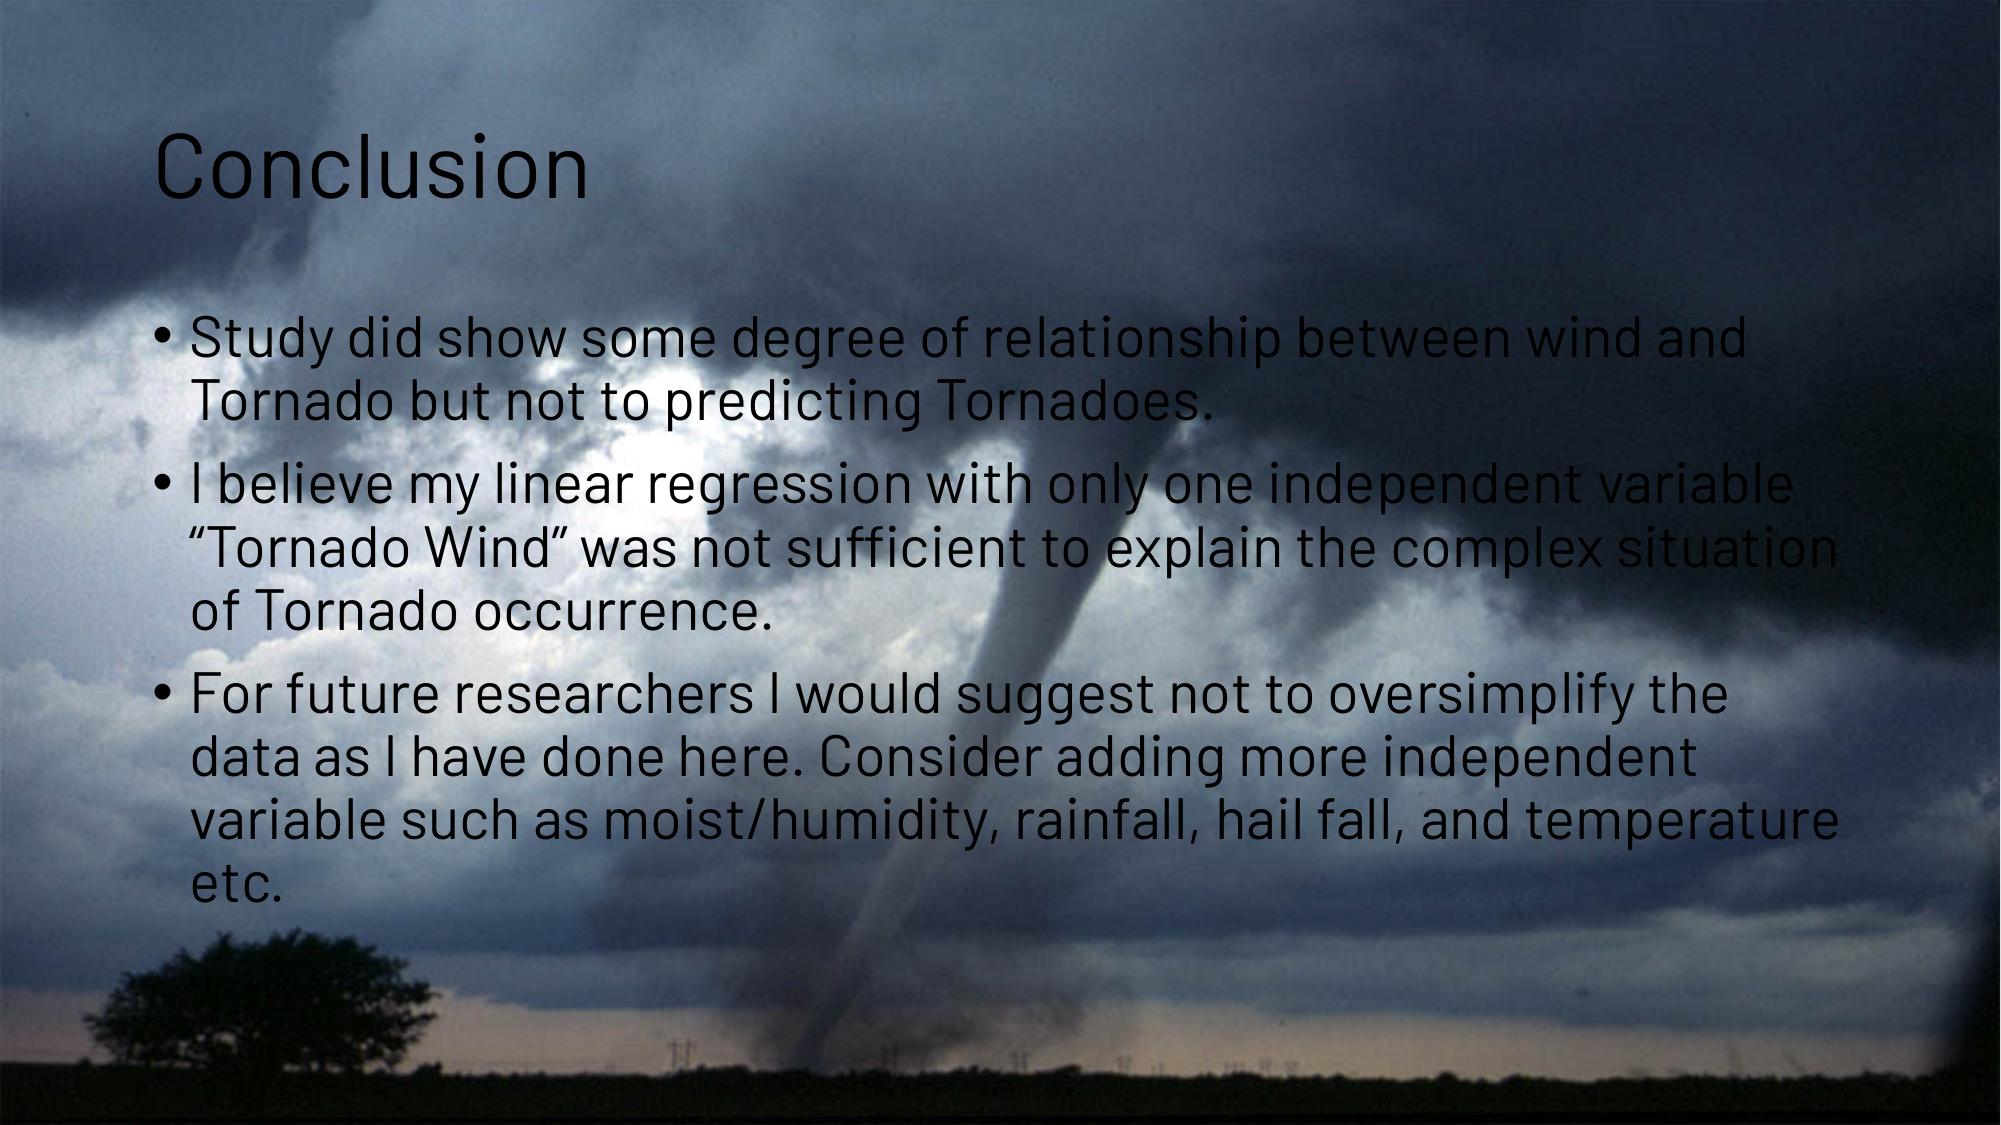

# Conclusion
Study did show some degree of relationship between wind and Tornado but not to predicting Tornadoes.
I believe my linear regression with only one independent variable “Tornado Wind” was not sufficient to explain the complex situation of Tornado occurrence.
For future researchers I would suggest not to oversimplify the data as I have done here. Consider adding more independent variable such as moist/humidity, rainfall, hail fall, and temperature etc.